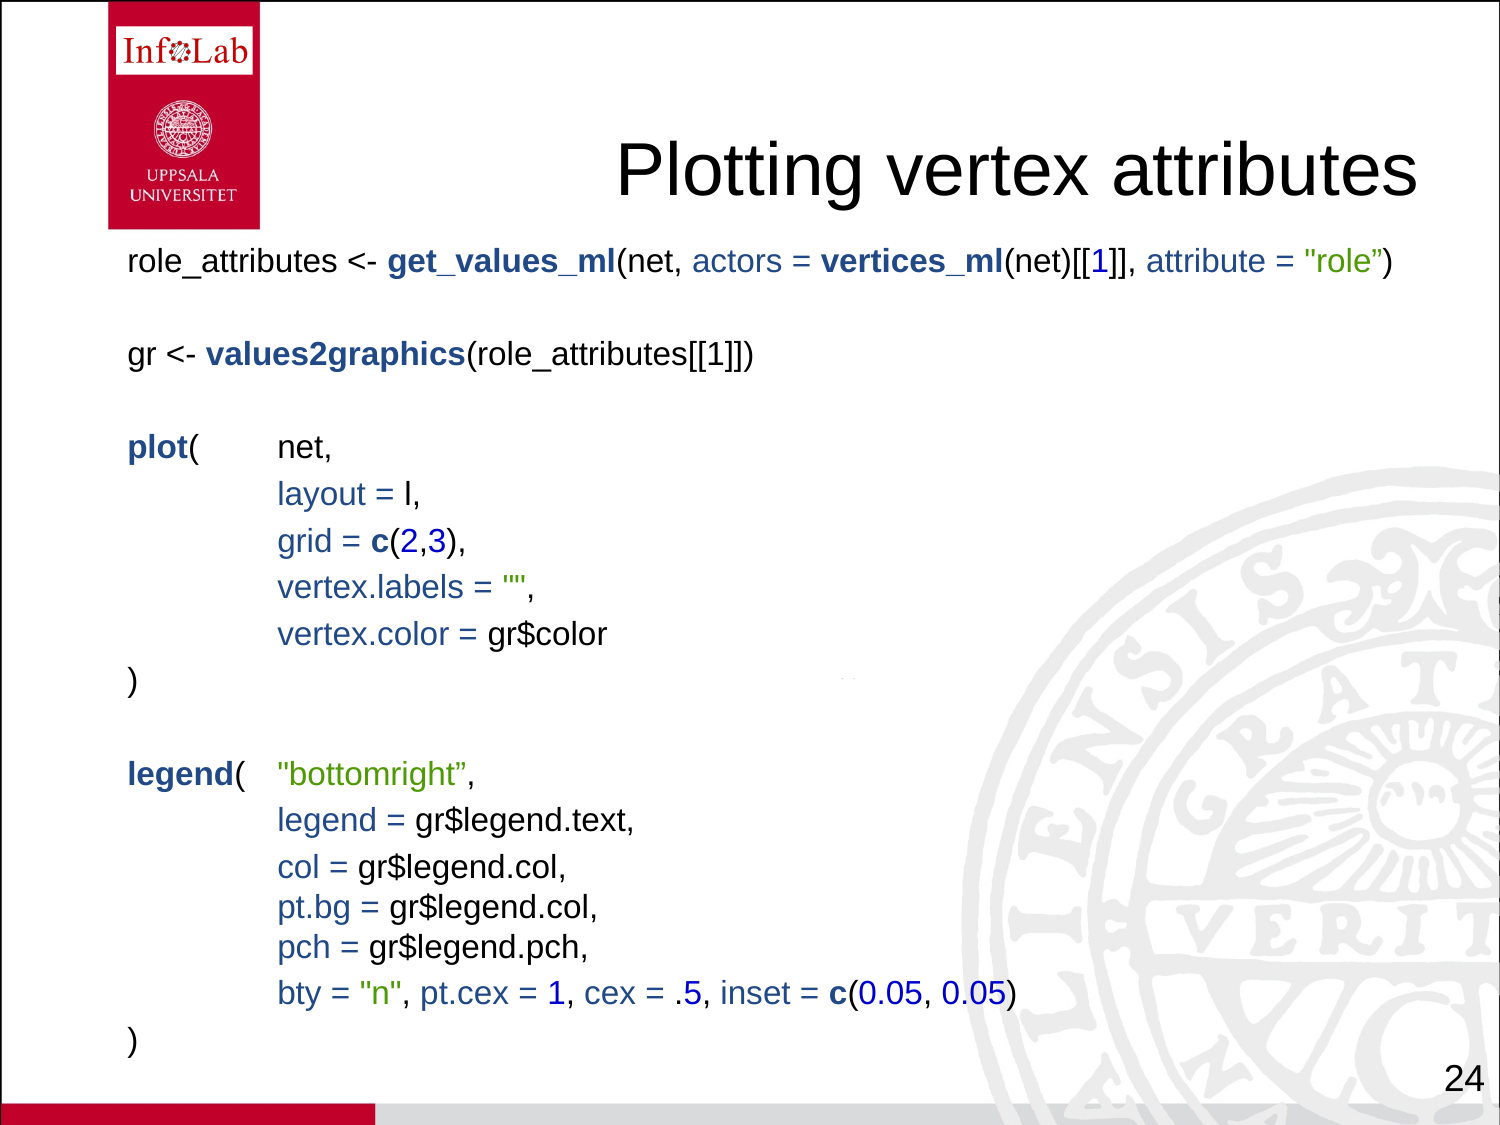

# Plotting vertex attributes
role_attributes <- get_values_ml(net, actors = vertices_ml(net)[[1]], attribute = "role”)

gr <- values2graphics(role_attributes[[1]])

plot(	net,
	layout = l,
	grid = c(2,3),
	vertex.labels = "",
	vertex.color = gr$color
)

legend(	"bottomright”,
	legend = gr$legend.text,
	col = gr$legend.col,
	pt.bg = gr$legend.col,
	pch = gr$legend.pch,
	bty = "n", pt.cex = 1, cex = .5, inset = c(0.05, 0.05)
)